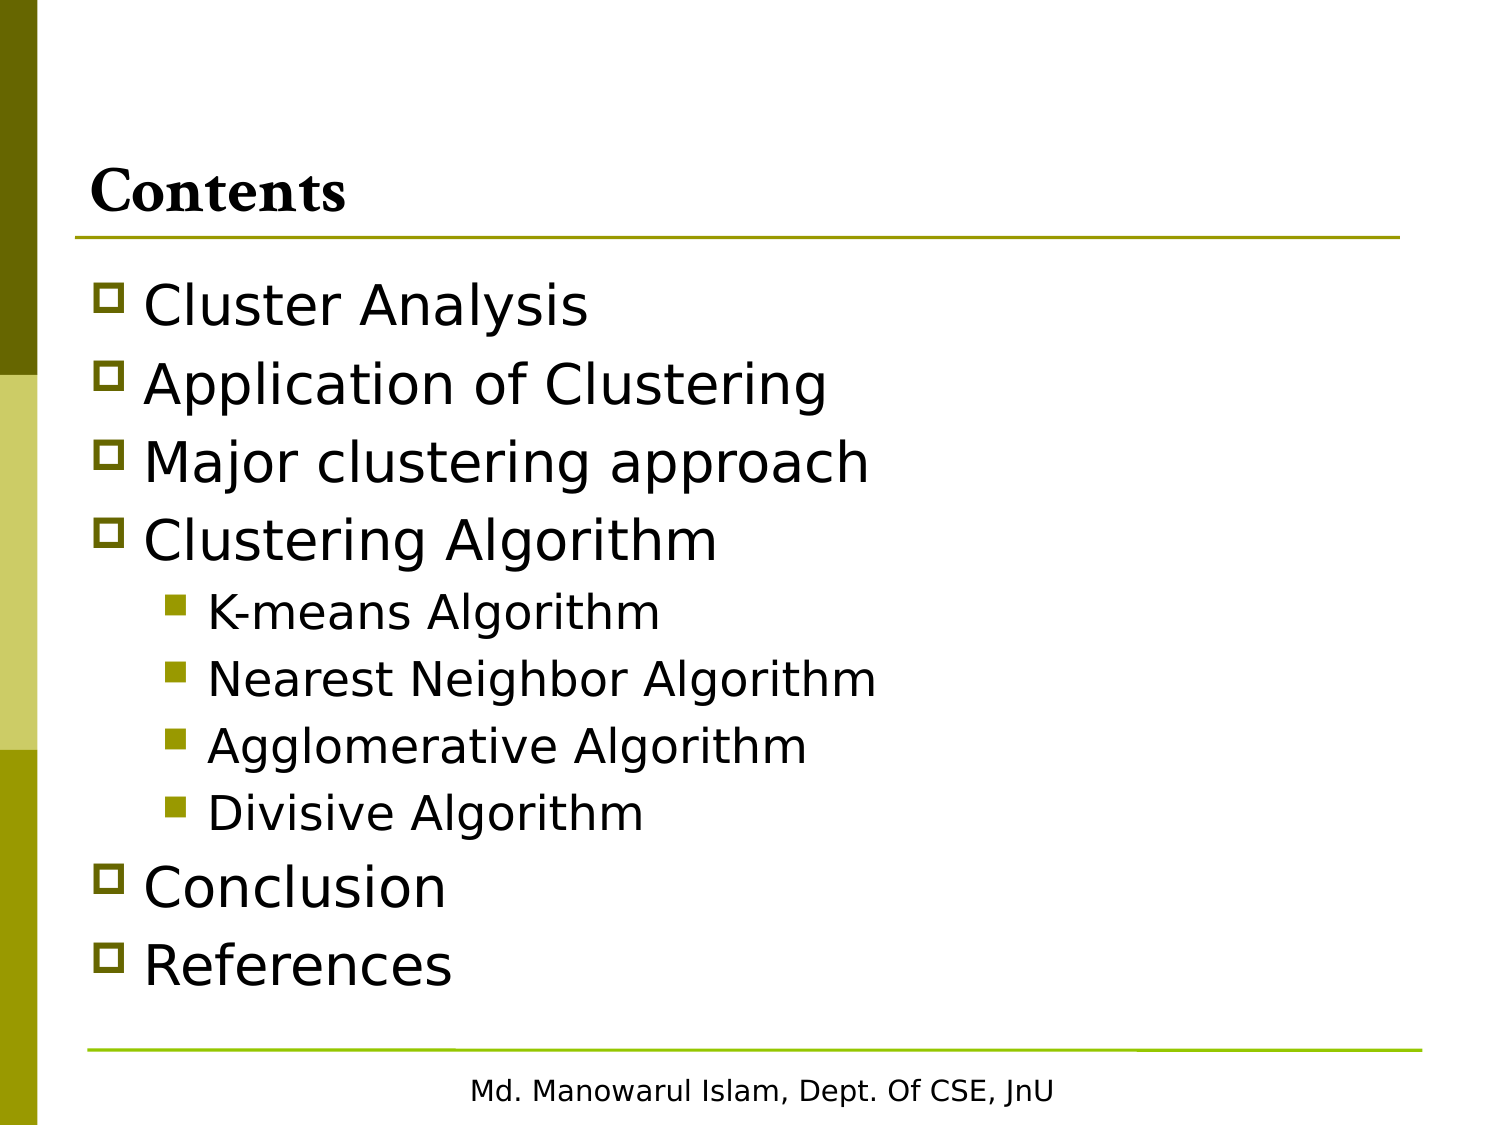

# Contents
Cluster Analysis
Application of Clustering
Major clustering approach
Clustering Algorithm
K-means Algorithm
Nearest Neighbor Algorithm
Agglomerative Algorithm
Divisive Algorithm
Conclusion
References